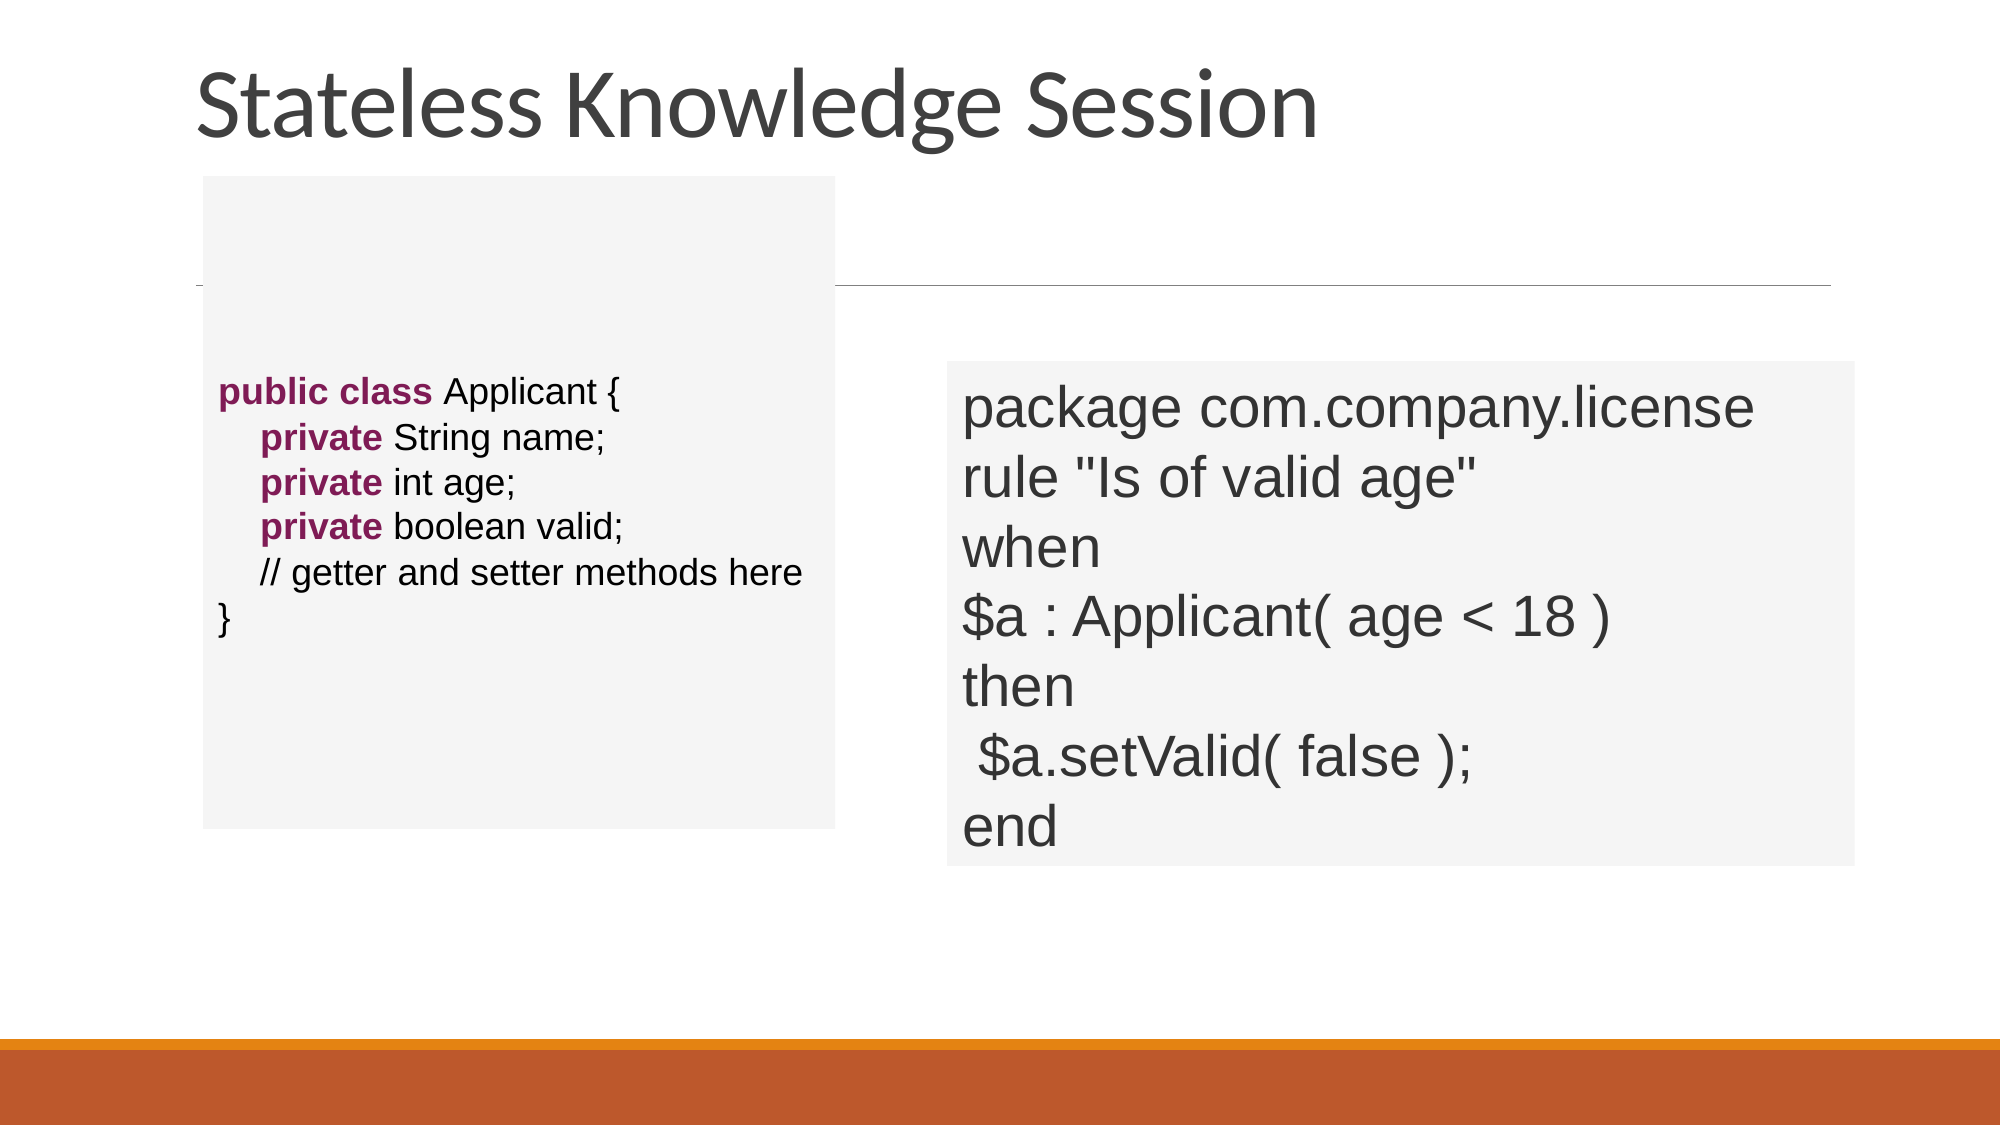

# Stateless Knowledge Session
public class Applicant {
    private String name;
    private int age;
    private boolean valid;
    // getter and setter methods here
}
package com.company.license
rule "Is of valid age"
when
$a : Applicant( age < 18 )
then
 $a.setValid( false );
end